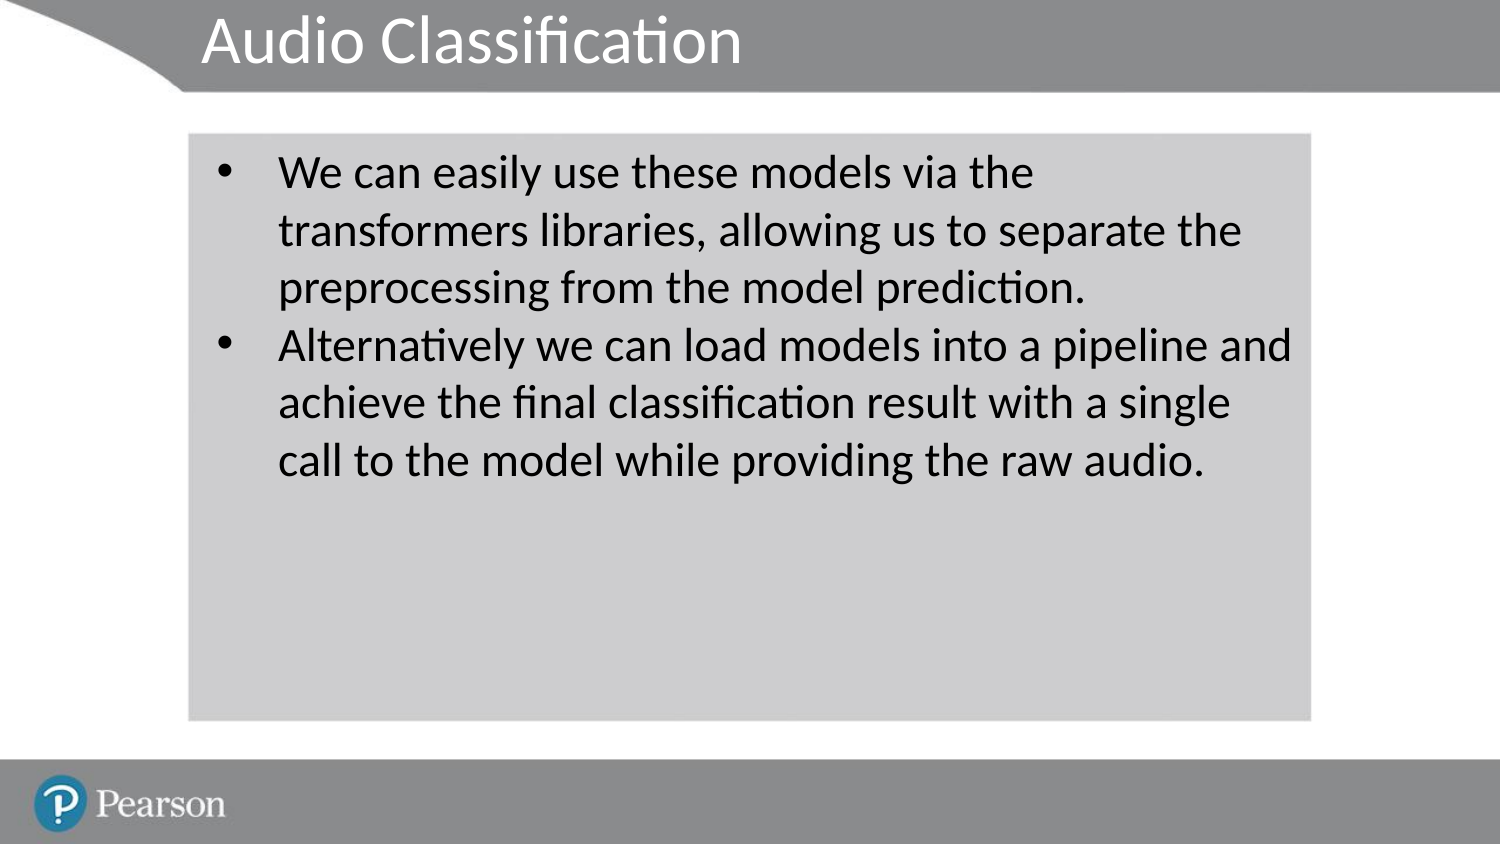

# Audio Classification
We can easily use these models via the transformers libraries, allowing us to separate the preprocessing from the model prediction.
Alternatively we can load models into a pipeline and achieve the final classification result with a single call to the model while providing the raw audio.